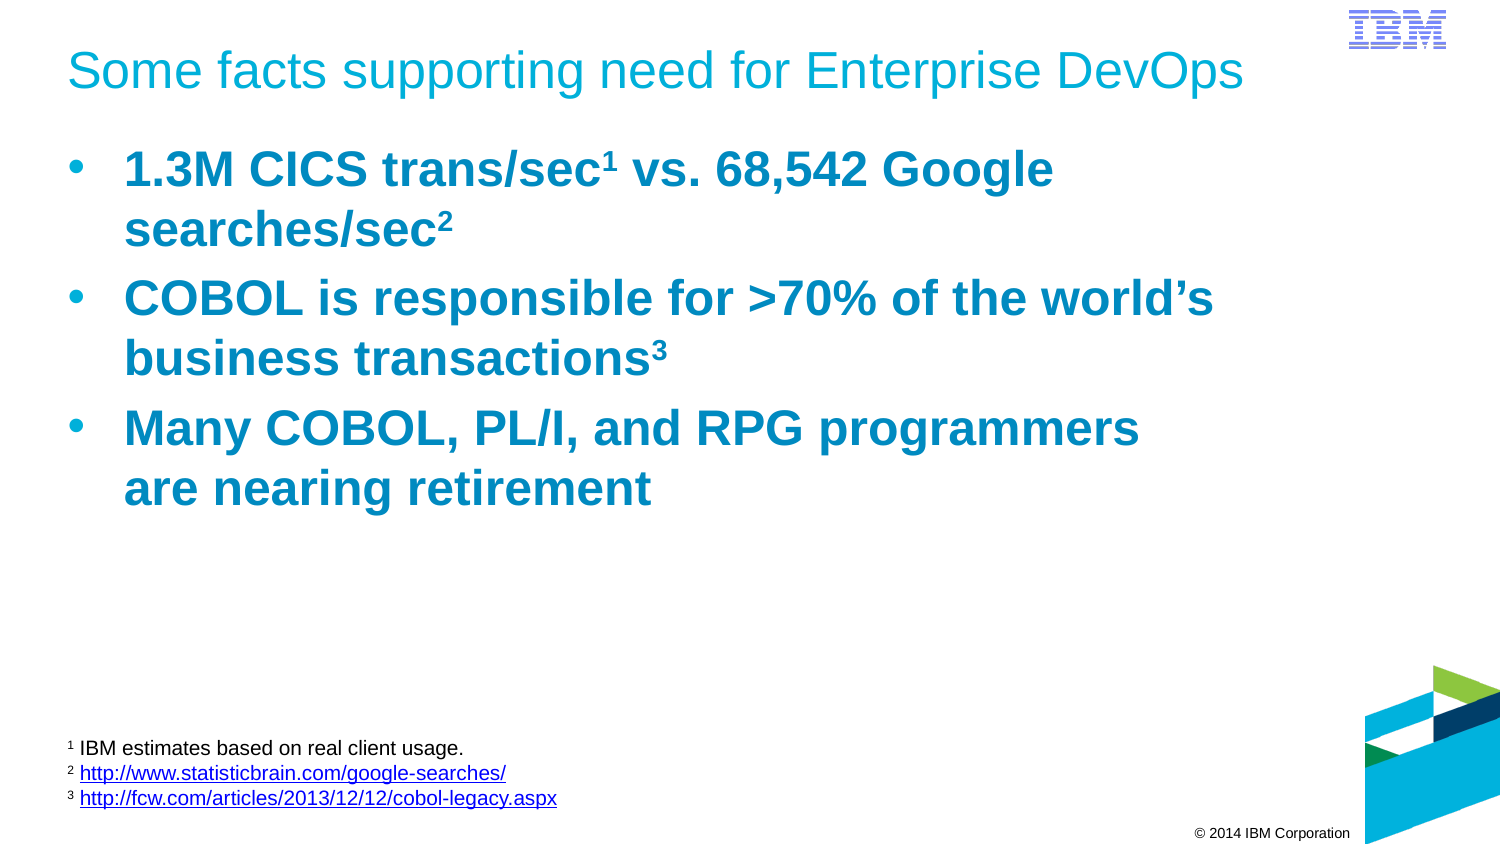

# Some facts supporting need for Enterprise DevOps
1.3M CICS trans/sec1 vs. 68,542 Google
searches/sec2
COBOL is responsible for >70% of the world’s    business transactions3
Many COBOL, PL/I, and RPG programmers
are nearing retirement

1 IBM estimates based on real client usage.
2 http://www.statisticbrain.com/google-searches/
3 http://fcw.com/articles/2013/12/12/cobol-legacy.aspx